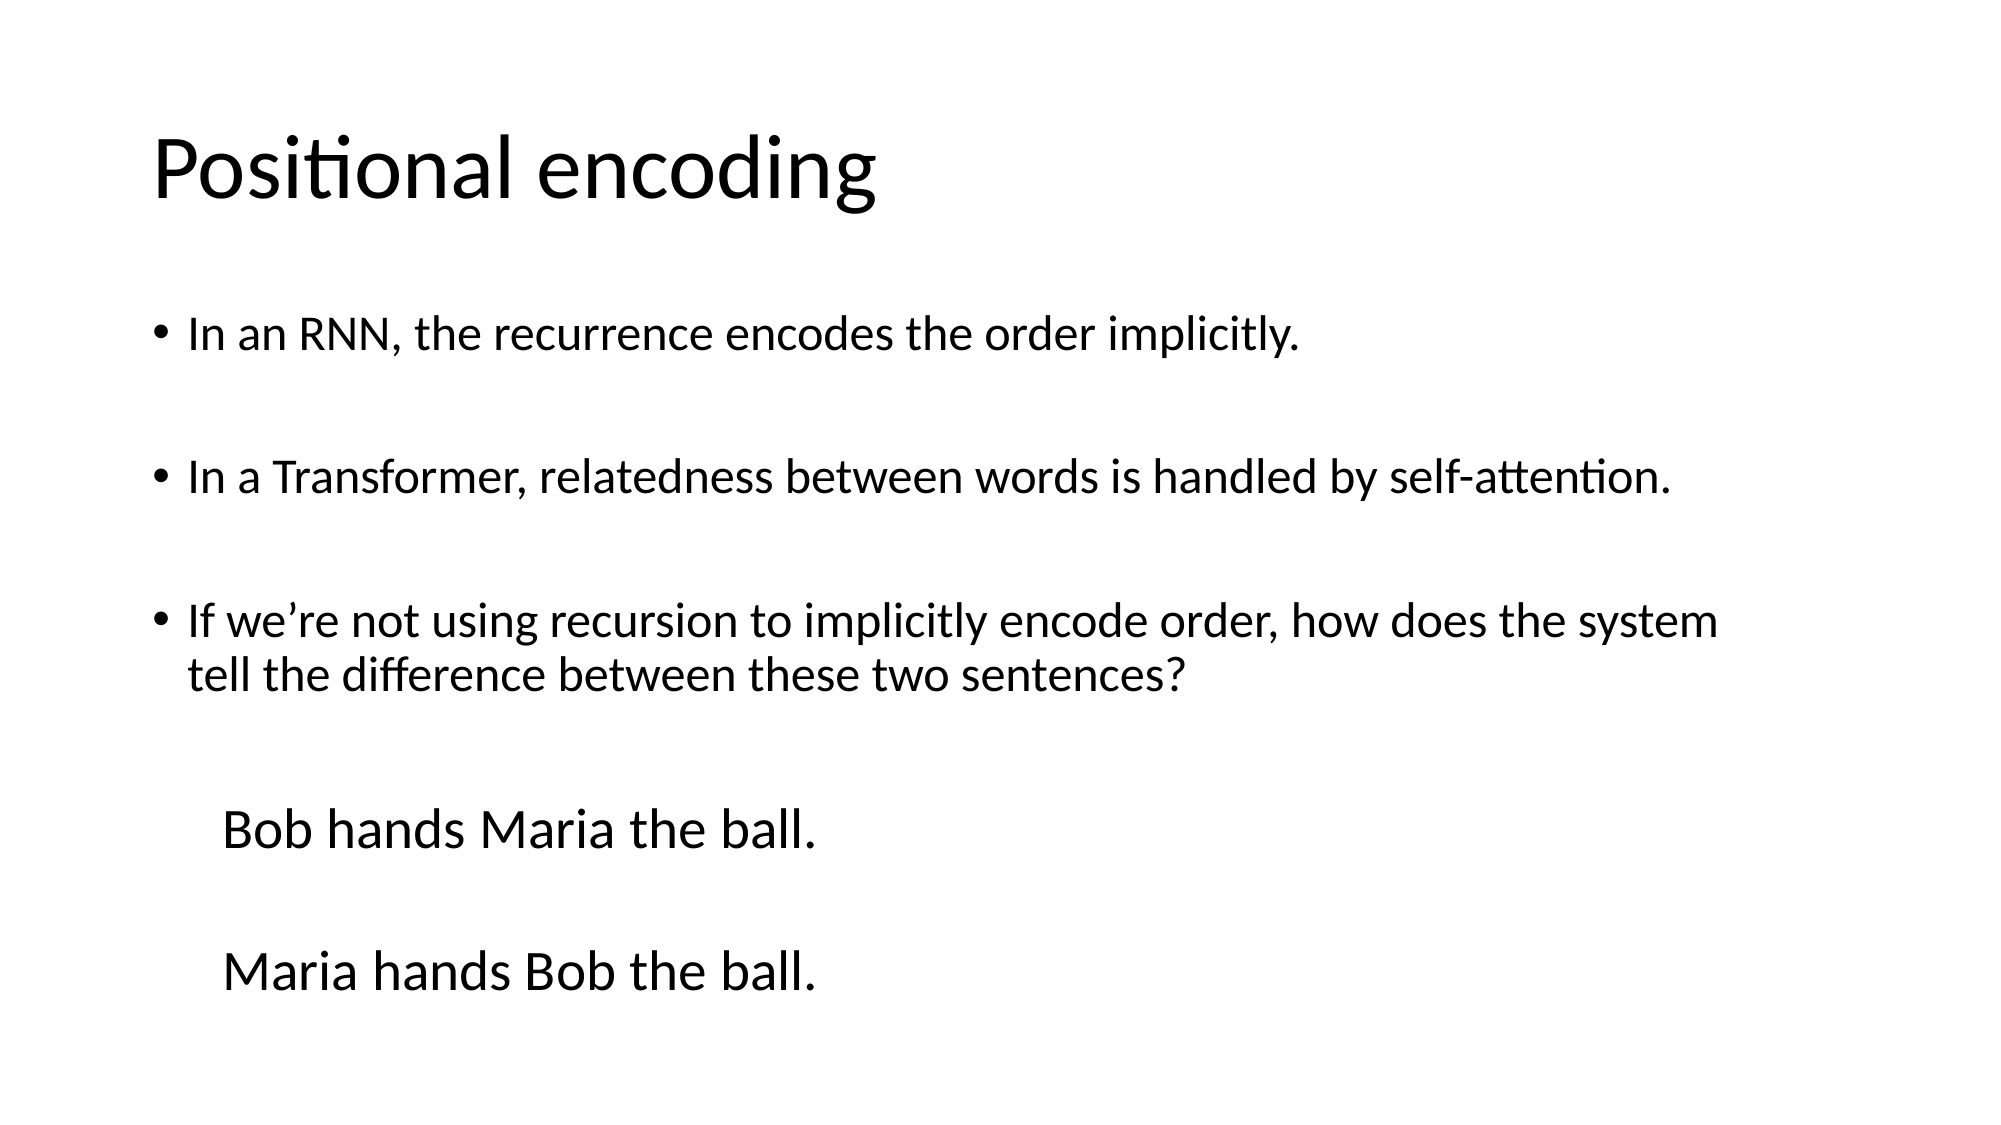

# Positional encoding
In an RNN, the recurrence encodes the order implicitly.

In a Transformer, relatedness between words is handled by self-attention.

If we’re not using recursion to implicitly encode order, how does the system tell the difference between these two sentences?

Bob hands Maria the ball.

Maria hands Bob the ball.